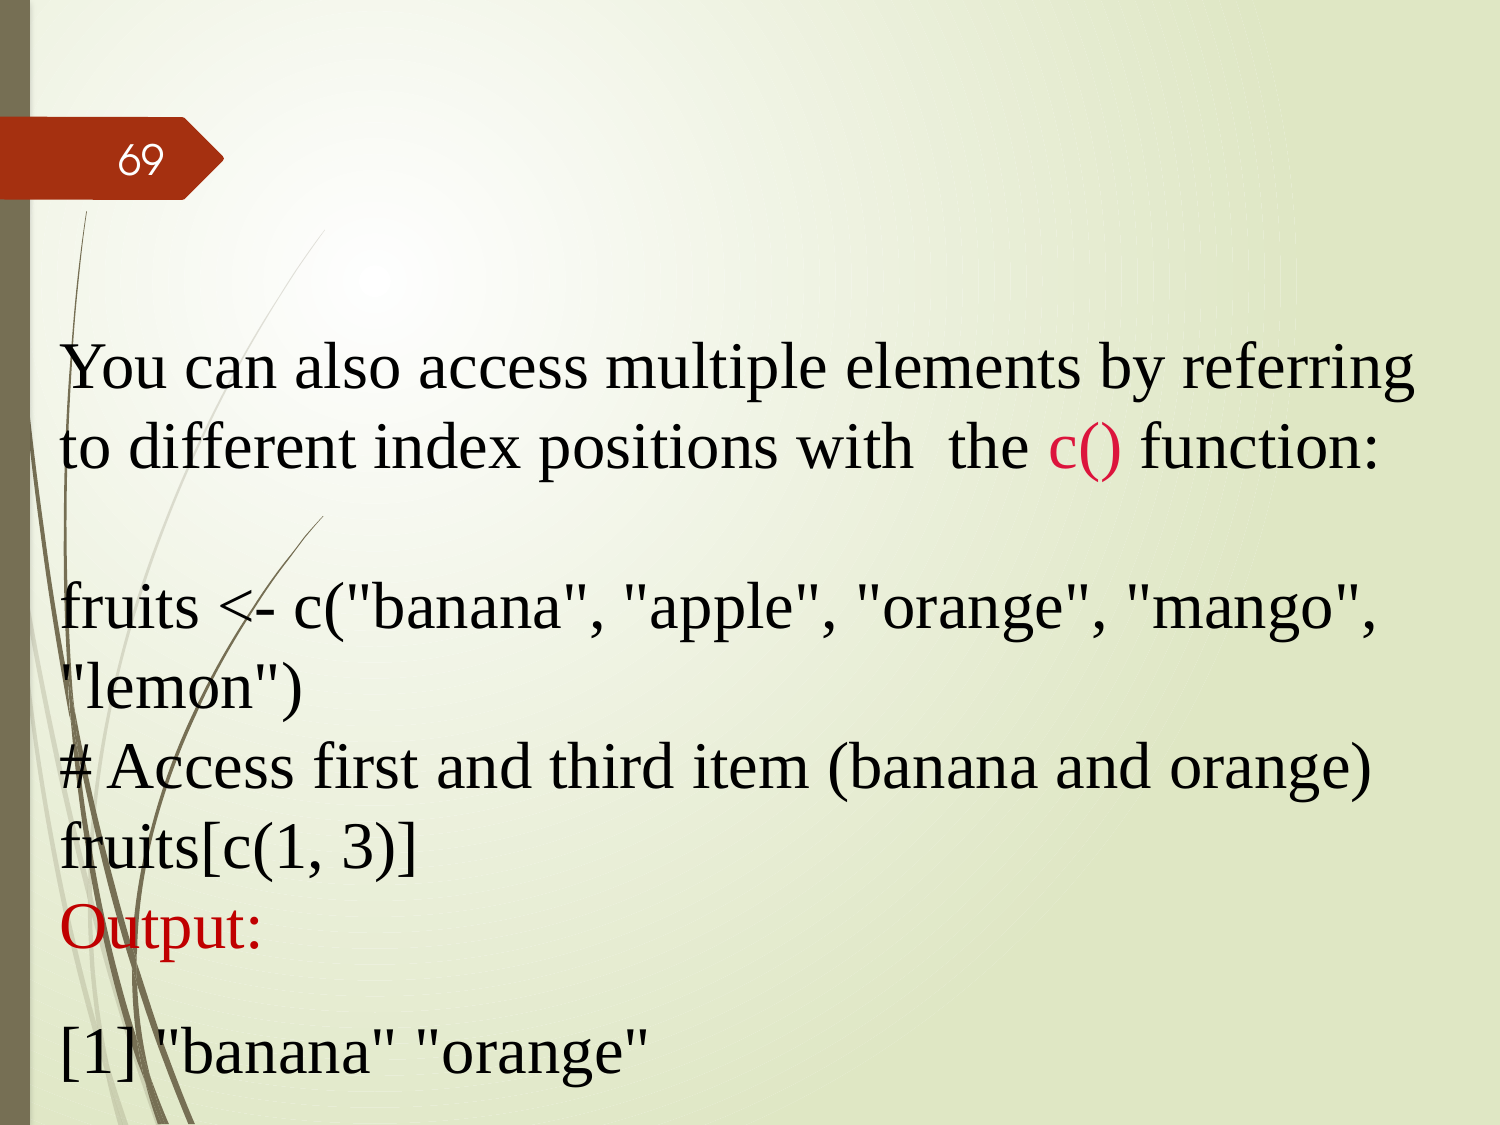

#
69

You can also access multiple elements by referring to different index positions with  the c() function:

fruits <- c("banana", "apple", "orange", "mango", "lemon")
# Access first and third item (banana and orange)
fruits[c(1, 3)]
Output:

[1] "banana" "orange"